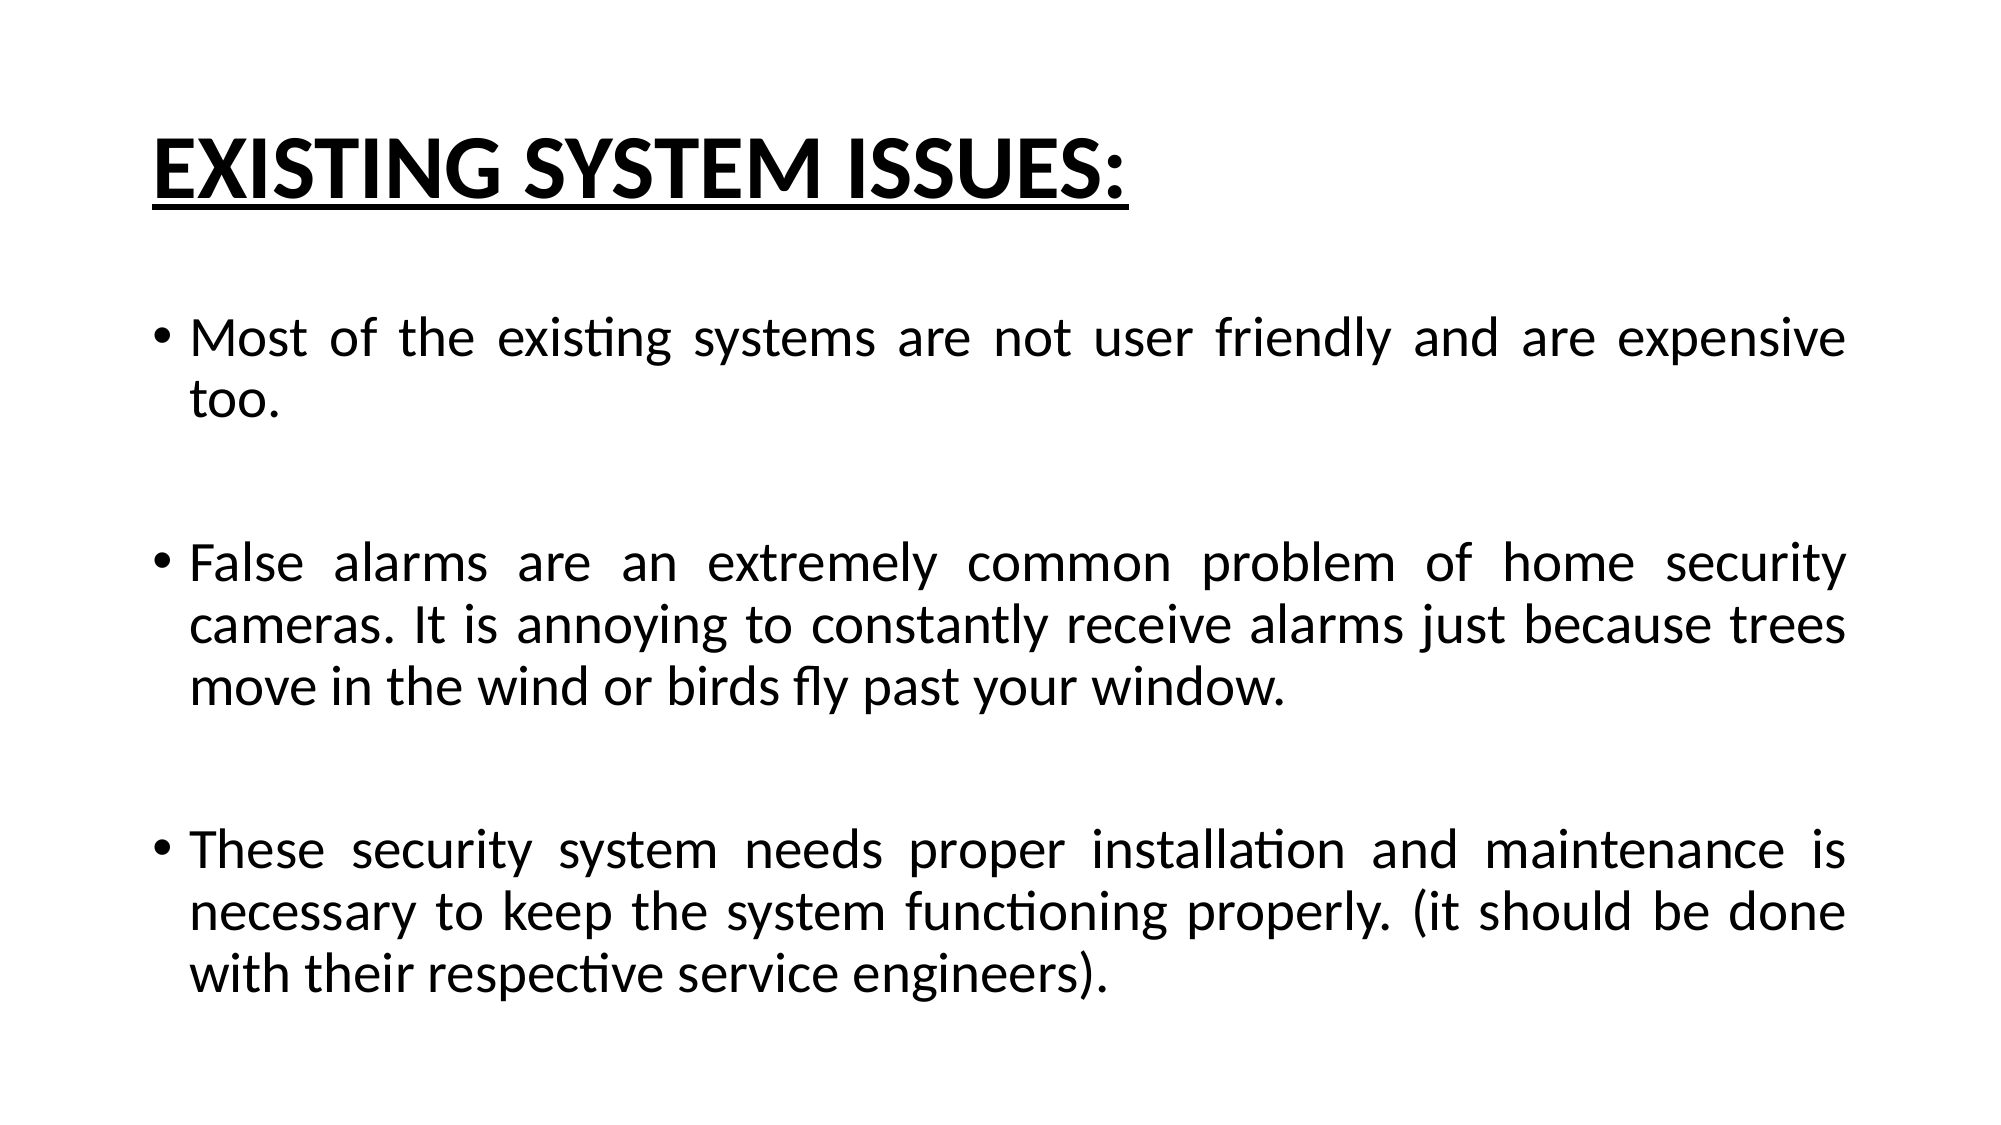

# EXISTING SYSTEM ISSUES:
Most of the existing systems are not user friendly and are expensive too.

False alarms are an extremely common problem of home security cameras. It is annoying to constantly receive alarms just because trees move in the wind or birds fly past your window.

These security system needs proper installation and maintenance is necessary to keep the system functioning properly. (it should be done with their respective service engineers).